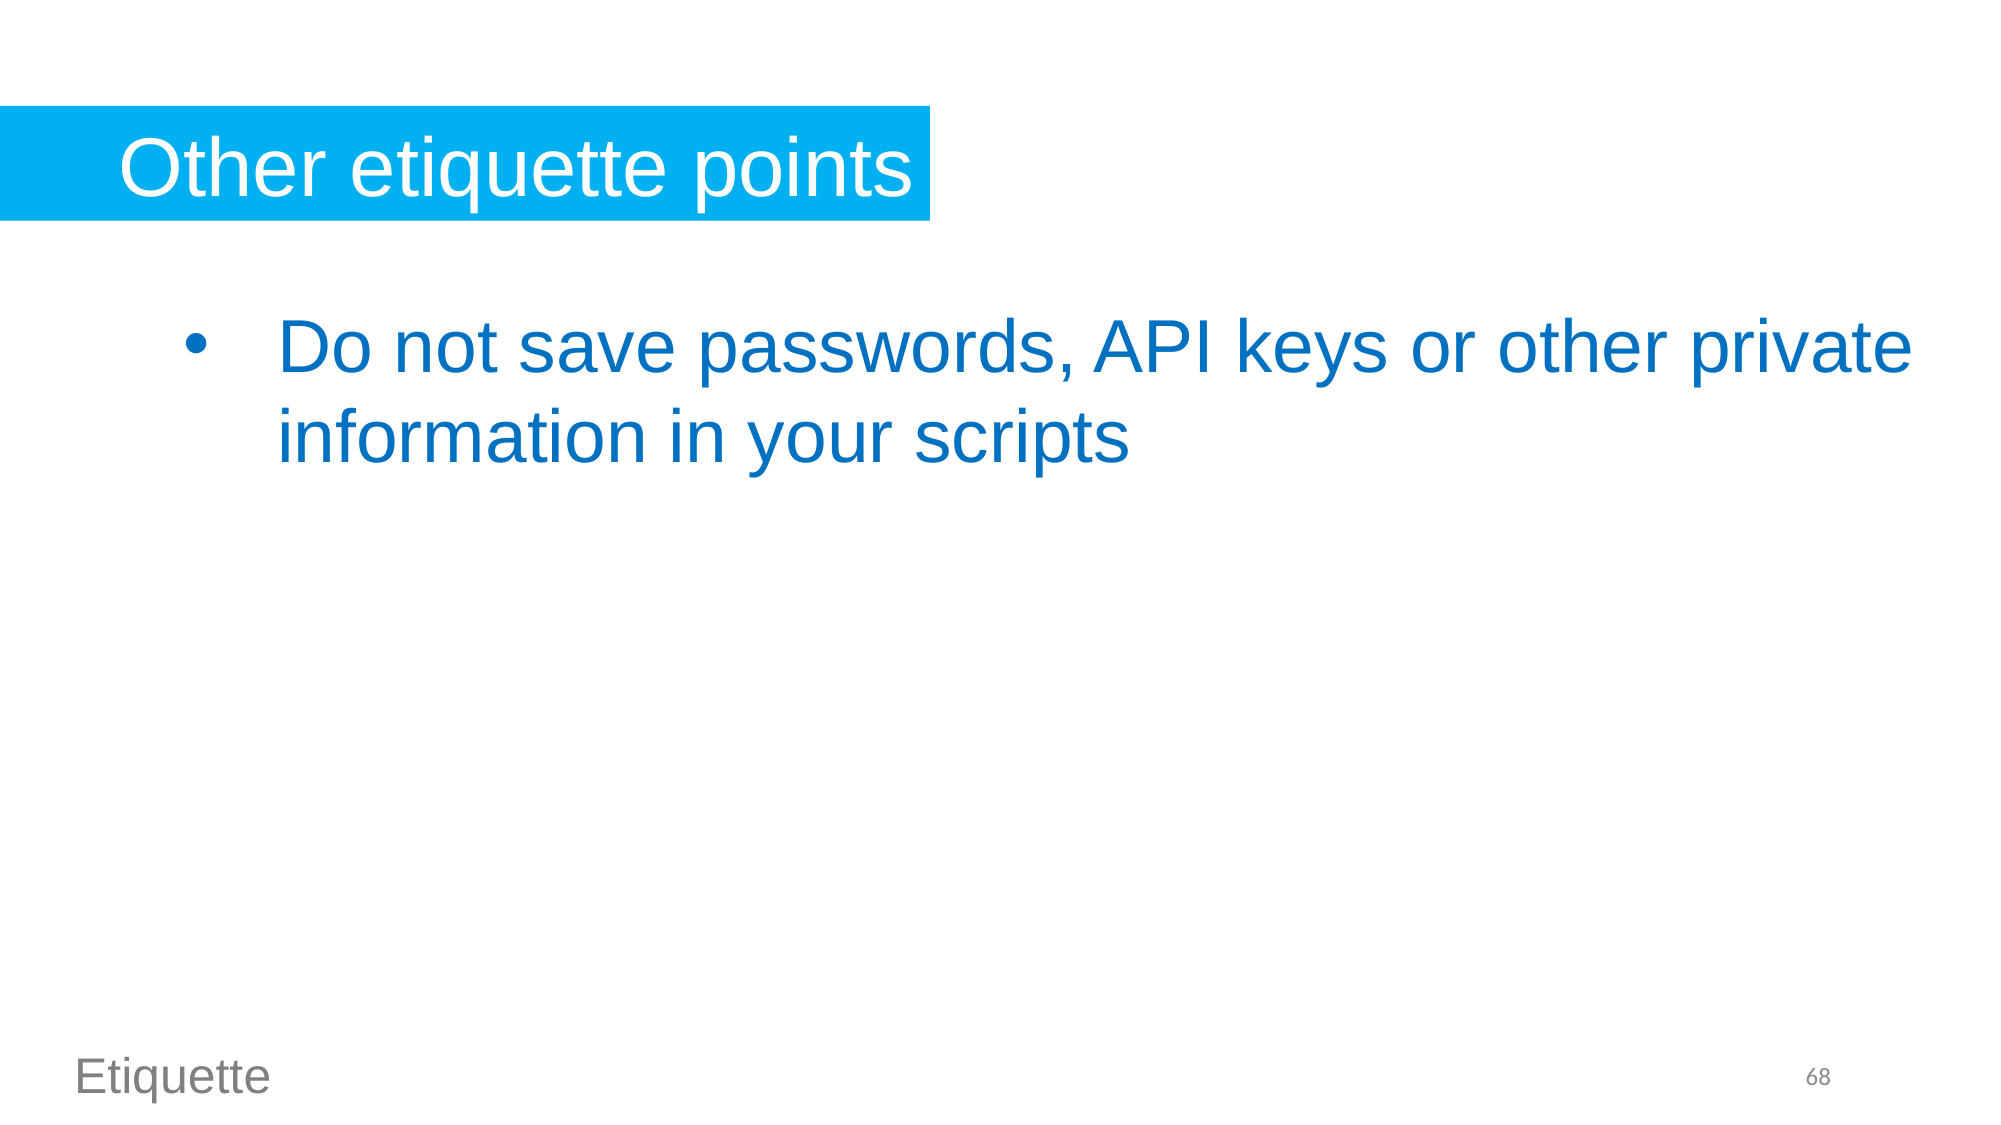

Other etiquette points
Do not save passwords, API keys or other private information in your scripts
Etiquette
68